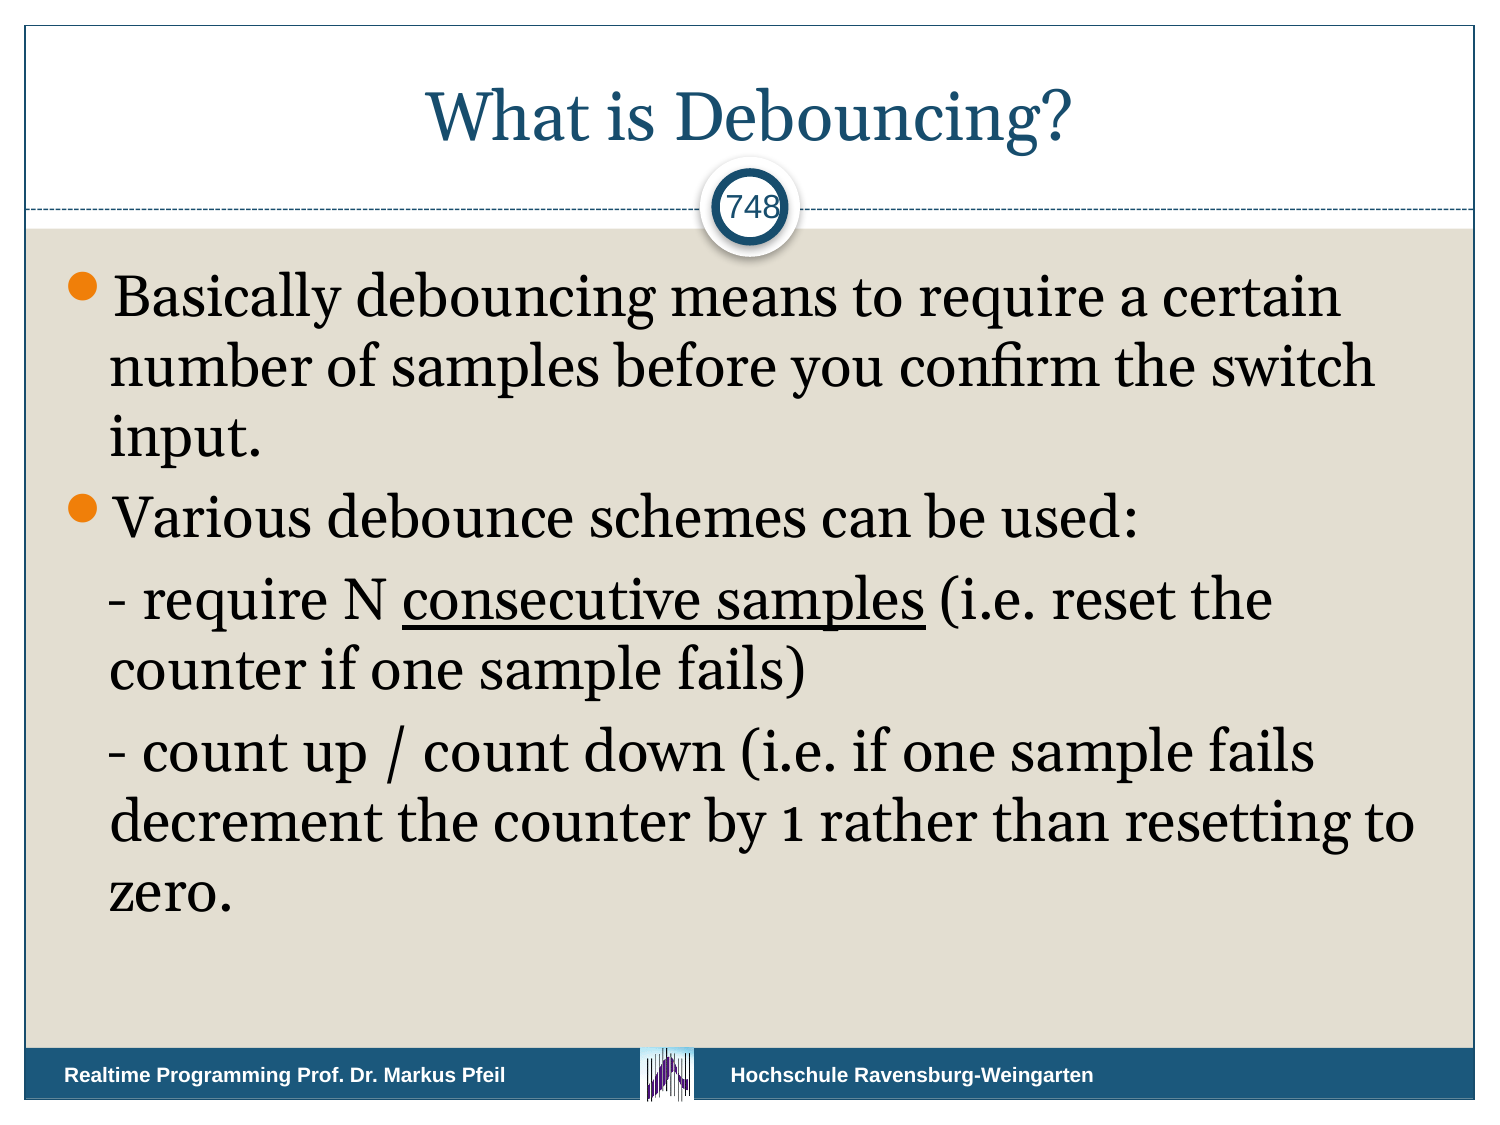

# What is Debouncing?
748
Basically debouncing means to require a certain number of samples before you confirm the switch input.
Various debounce schemes can be used:
   - require N consecutive samples (i.e. reset the counter if one sample fails)
   - count up / count down (i.e. if one sample fails decrement the counter by 1 rather than resetting to zero.
Realtime Programming Prof. Dr. Markus Pfeil